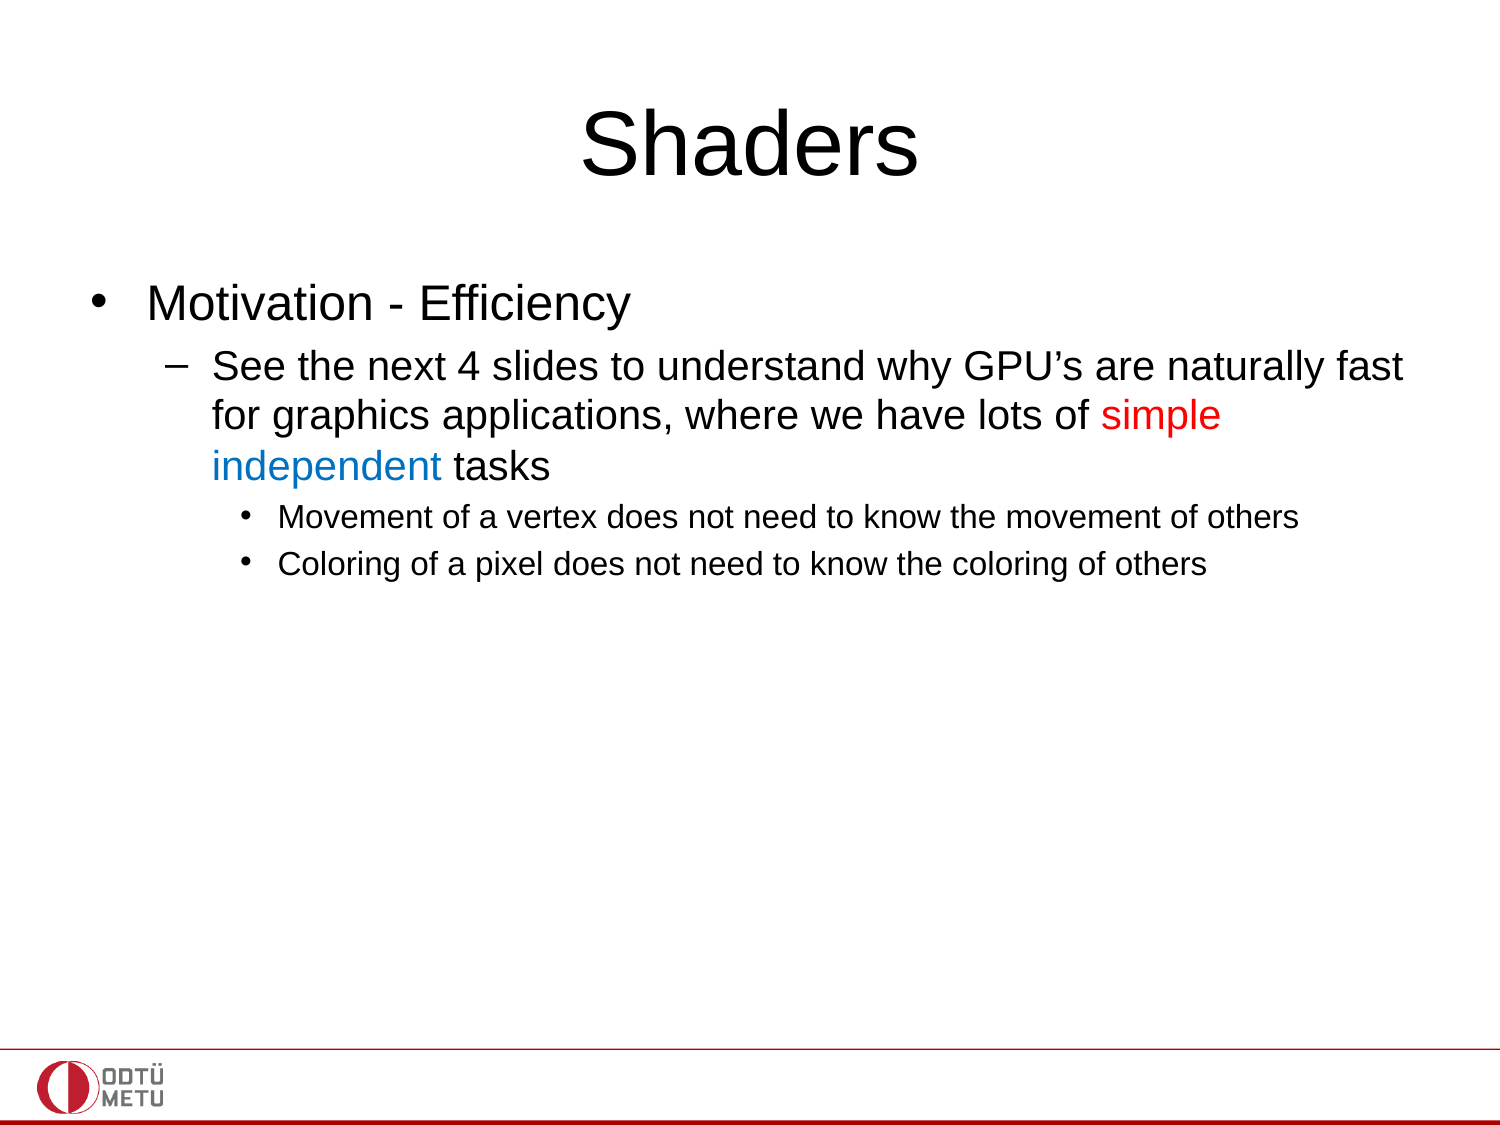

Shaders
Motivation - Efficiency
See the next 4 slides to understand why GPU’s are naturally fast for graphics applications, where we have lots of simple independent tasks
Movement of a vertex does not need to know the movement of others
Coloring of a pixel does not need to know the coloring of others